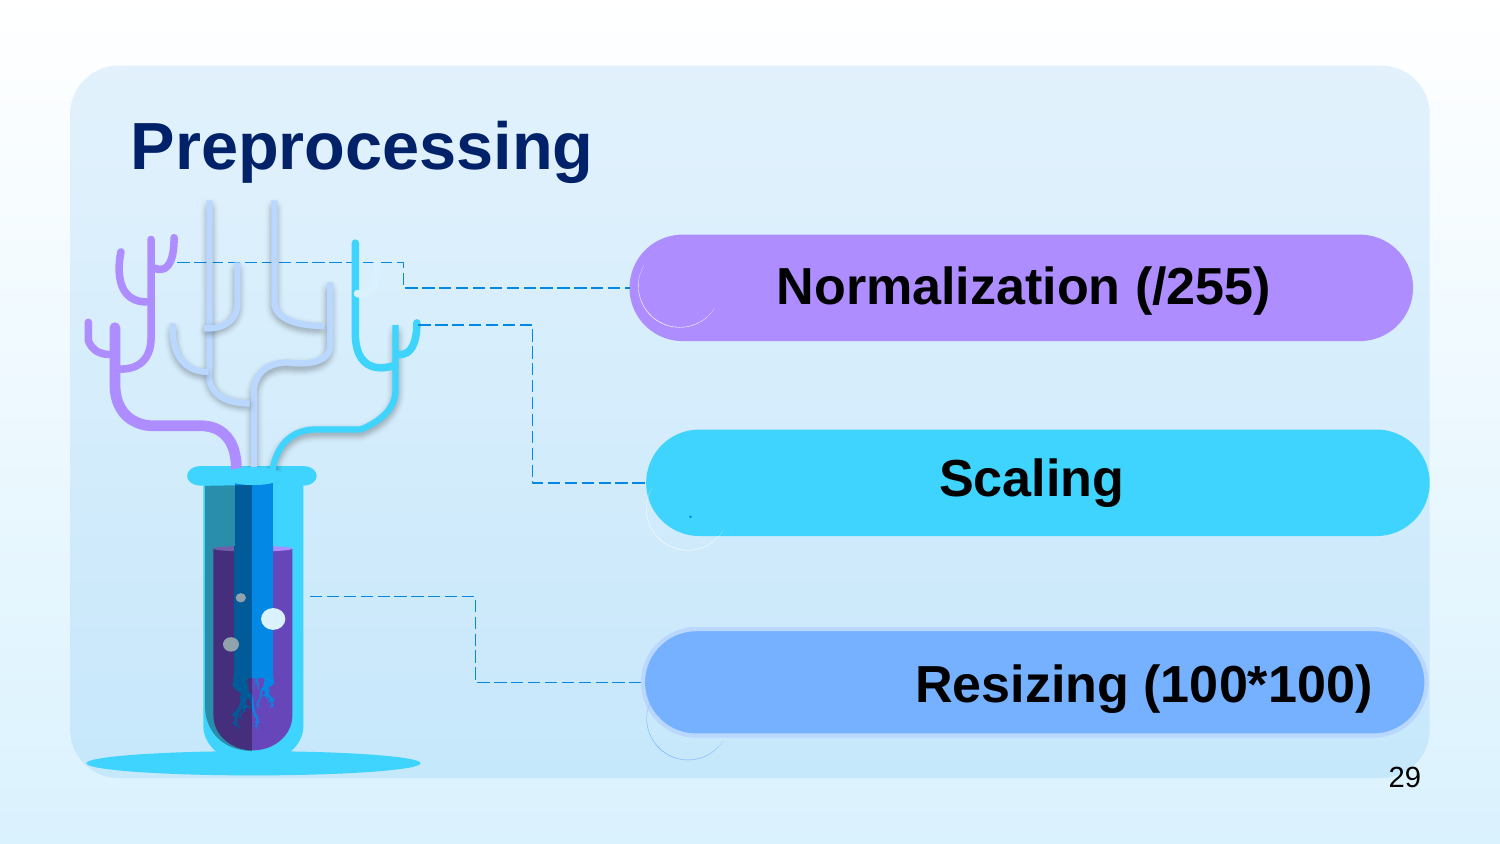

# Preprocessing

Normalization (/255)

Scaling

Resizing (100*100)
29